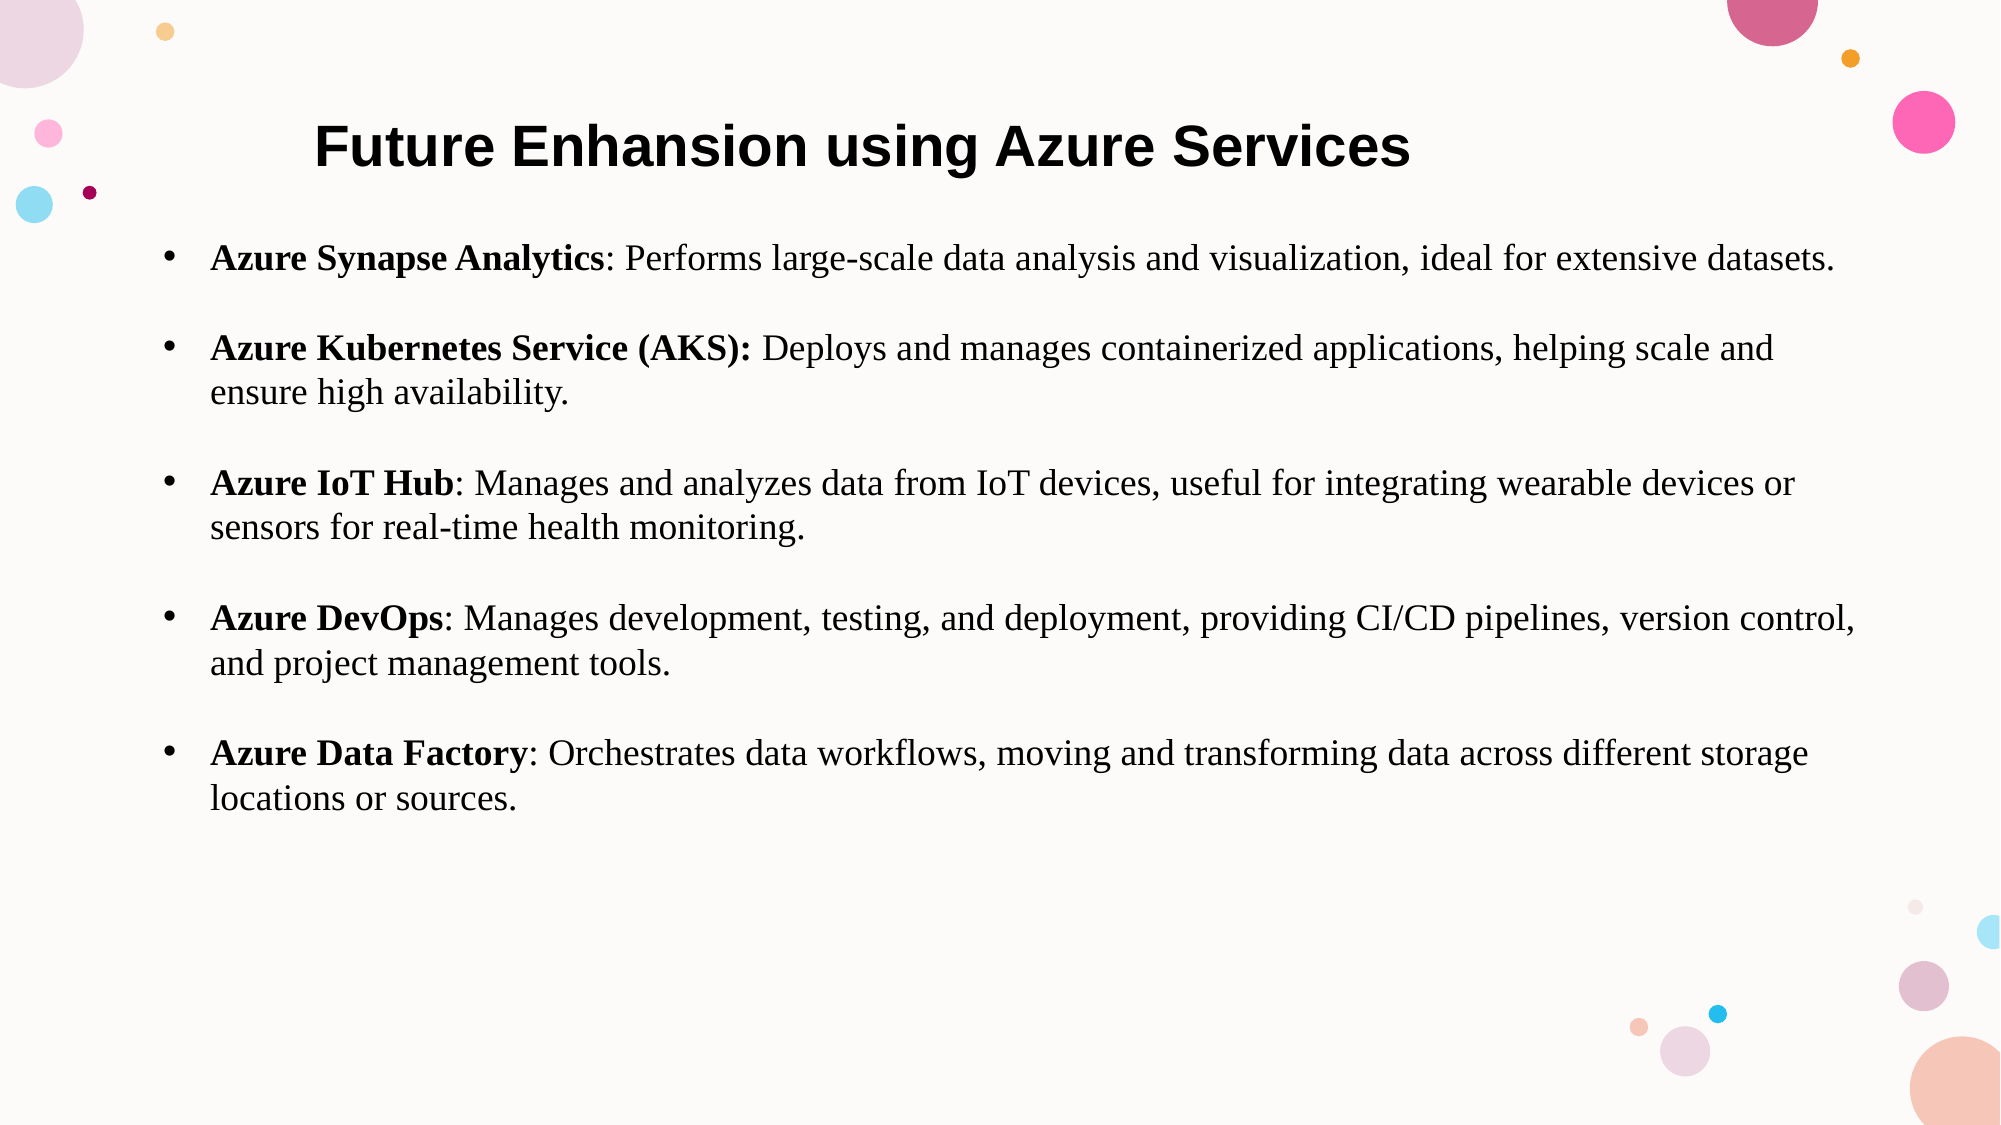

Future Enhansion using Azure Services
Azure Synapse Analytics: Performs large-scale data analysis and visualization, ideal for extensive datasets.

Azure Kubernetes Service (AKS): Deploys and manages containerized applications, helping scale and ensure high availability.

Azure IoT Hub: Manages and analyzes data from IoT devices, useful for integrating wearable devices or sensors for real-time health monitoring.

Azure DevOps: Manages development, testing, and deployment, providing CI/CD pipelines, version control, and project management tools.

Azure Data Factory: Orchestrates data workflows, moving and transforming data across different storage locations or sources.